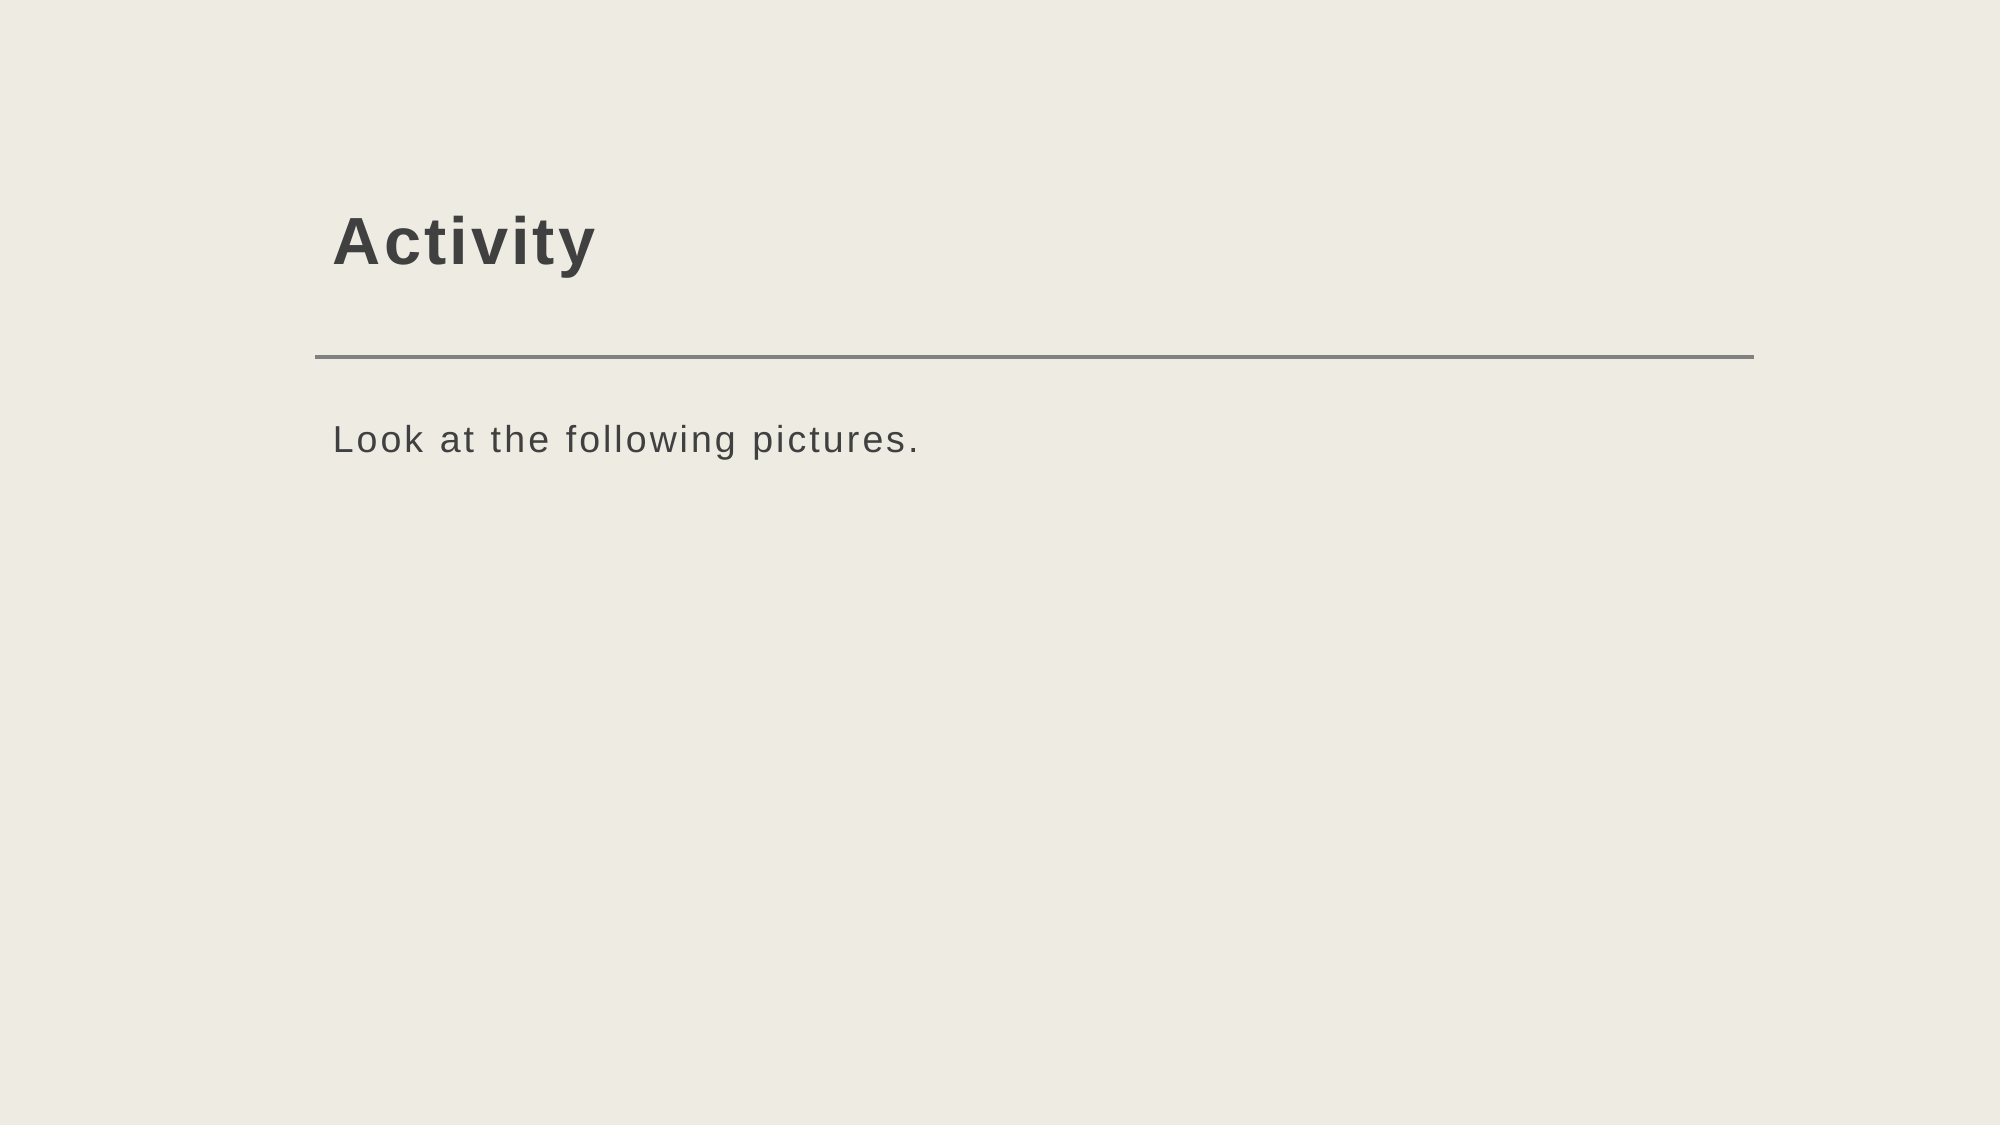

# Activity
Look at the following pictures.